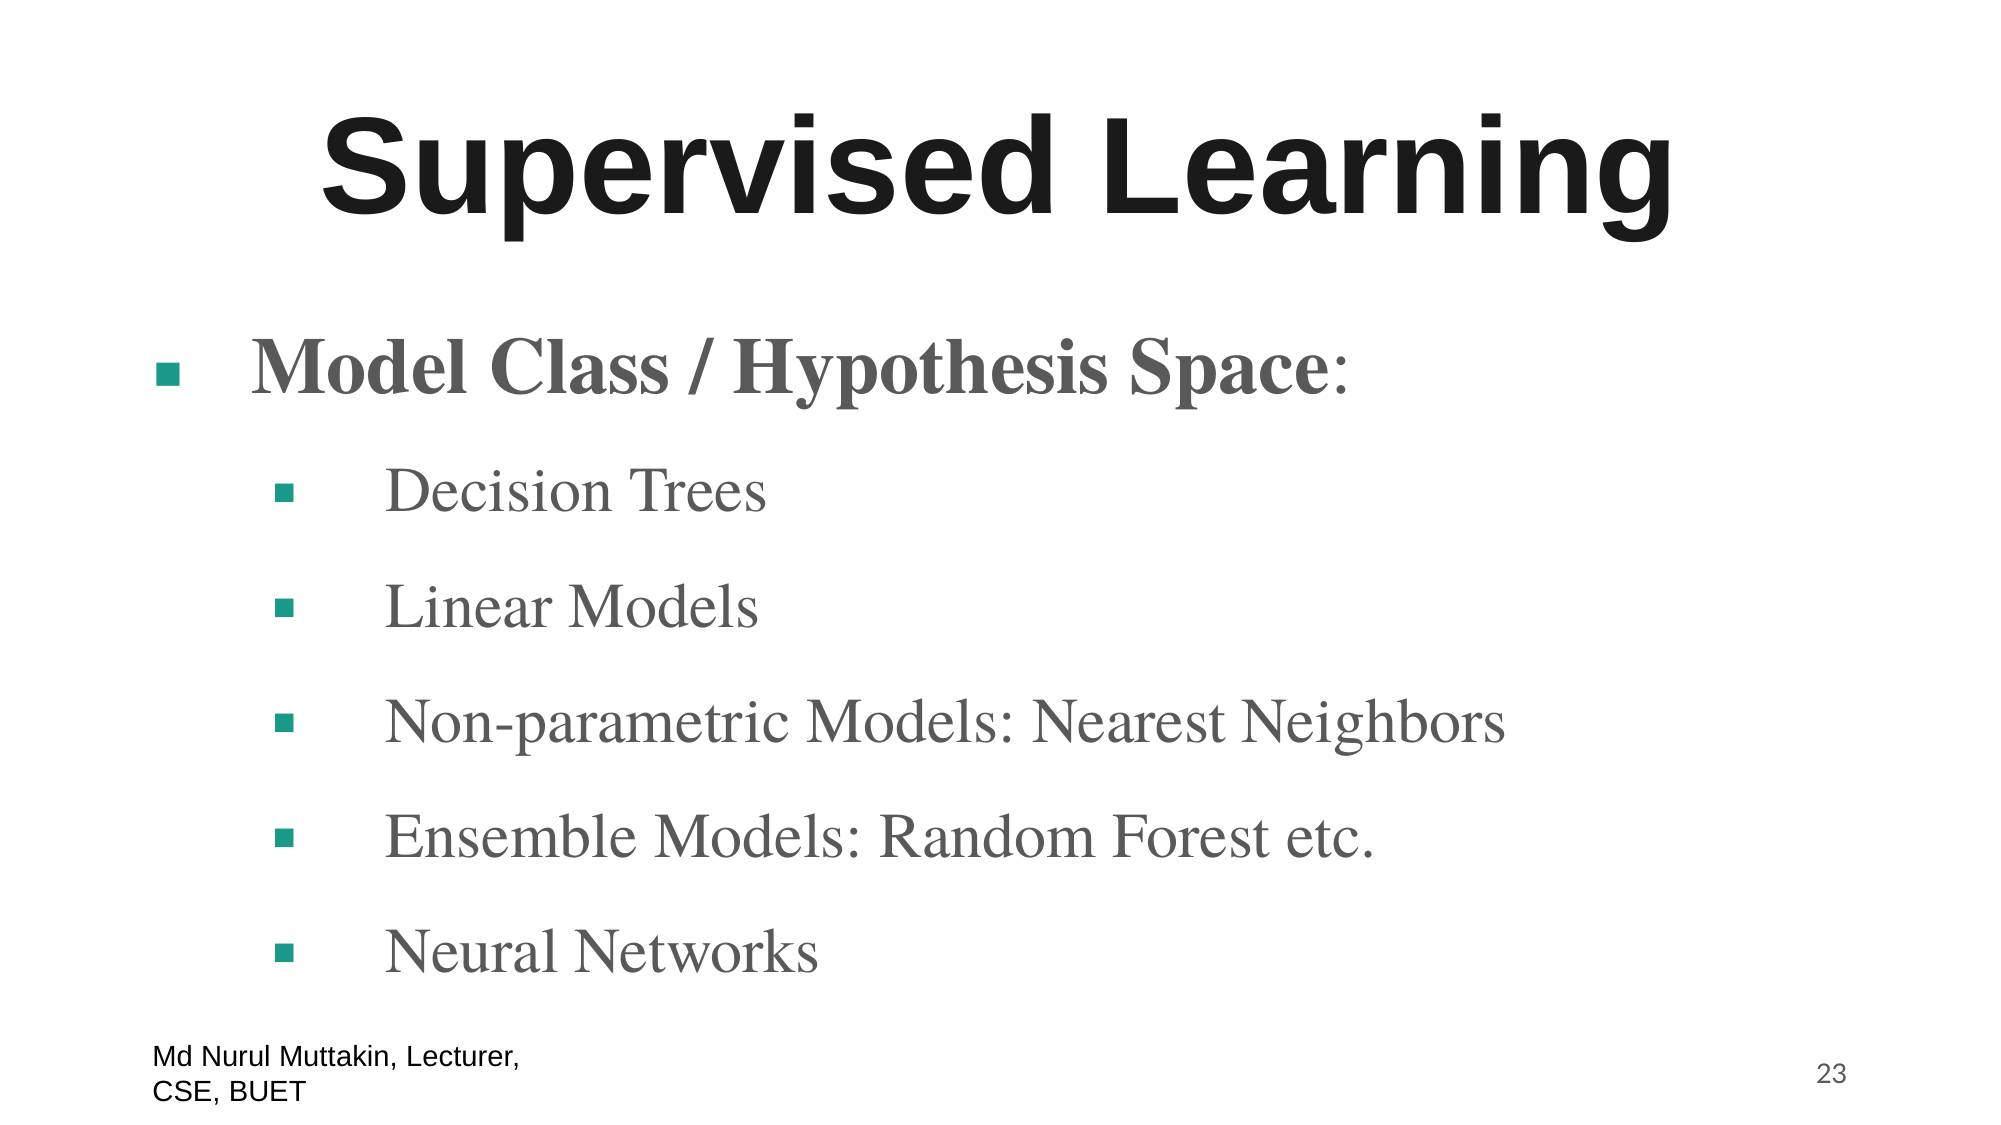

# Supervised Learning
   Model Class / Hypothesis Space:
Decision Trees
Linear Models
Non-parametric Models: Nearest Neighbors
Ensemble Models: Random Forest etc.
Neural Networks

Md Nurul Muttakin, Lecturer, CSE, BUET
23